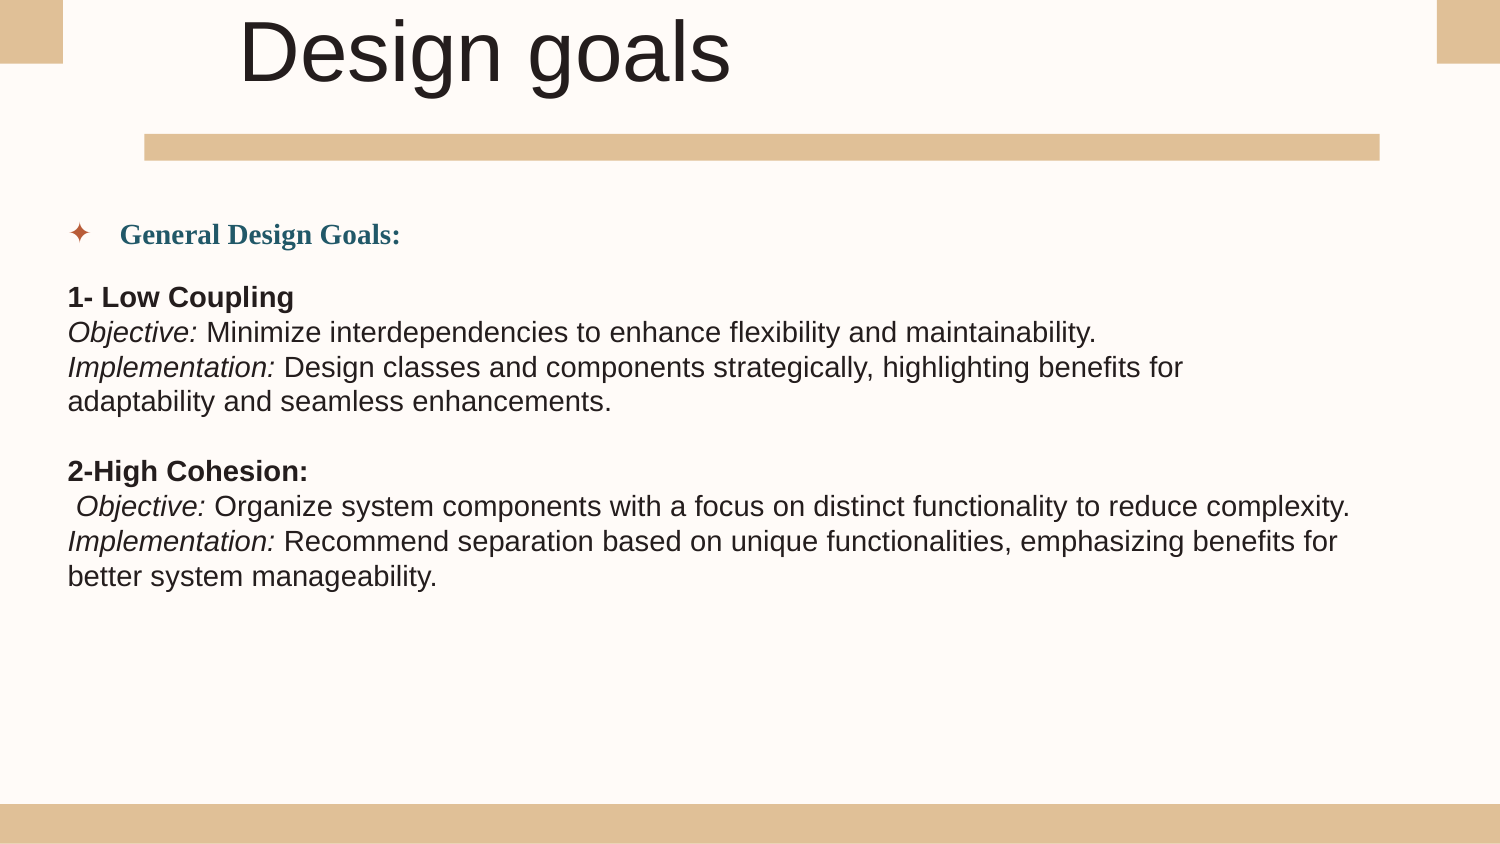

# Design goals

General Design Goals:

1- Low Coupling
Objective: Minimize interdependencies to enhance flexibility and maintainability.
Implementation: Design classes and components strategically, highlighting benefits for              adaptability and seamless enhancements.

2-High Cohesion:
 Objective: Organize system components with a focus on distinct functionality to reduce complexity.
Implementation: Recommend separation based on unique functionalities, emphasizing benefits for better system manageability.